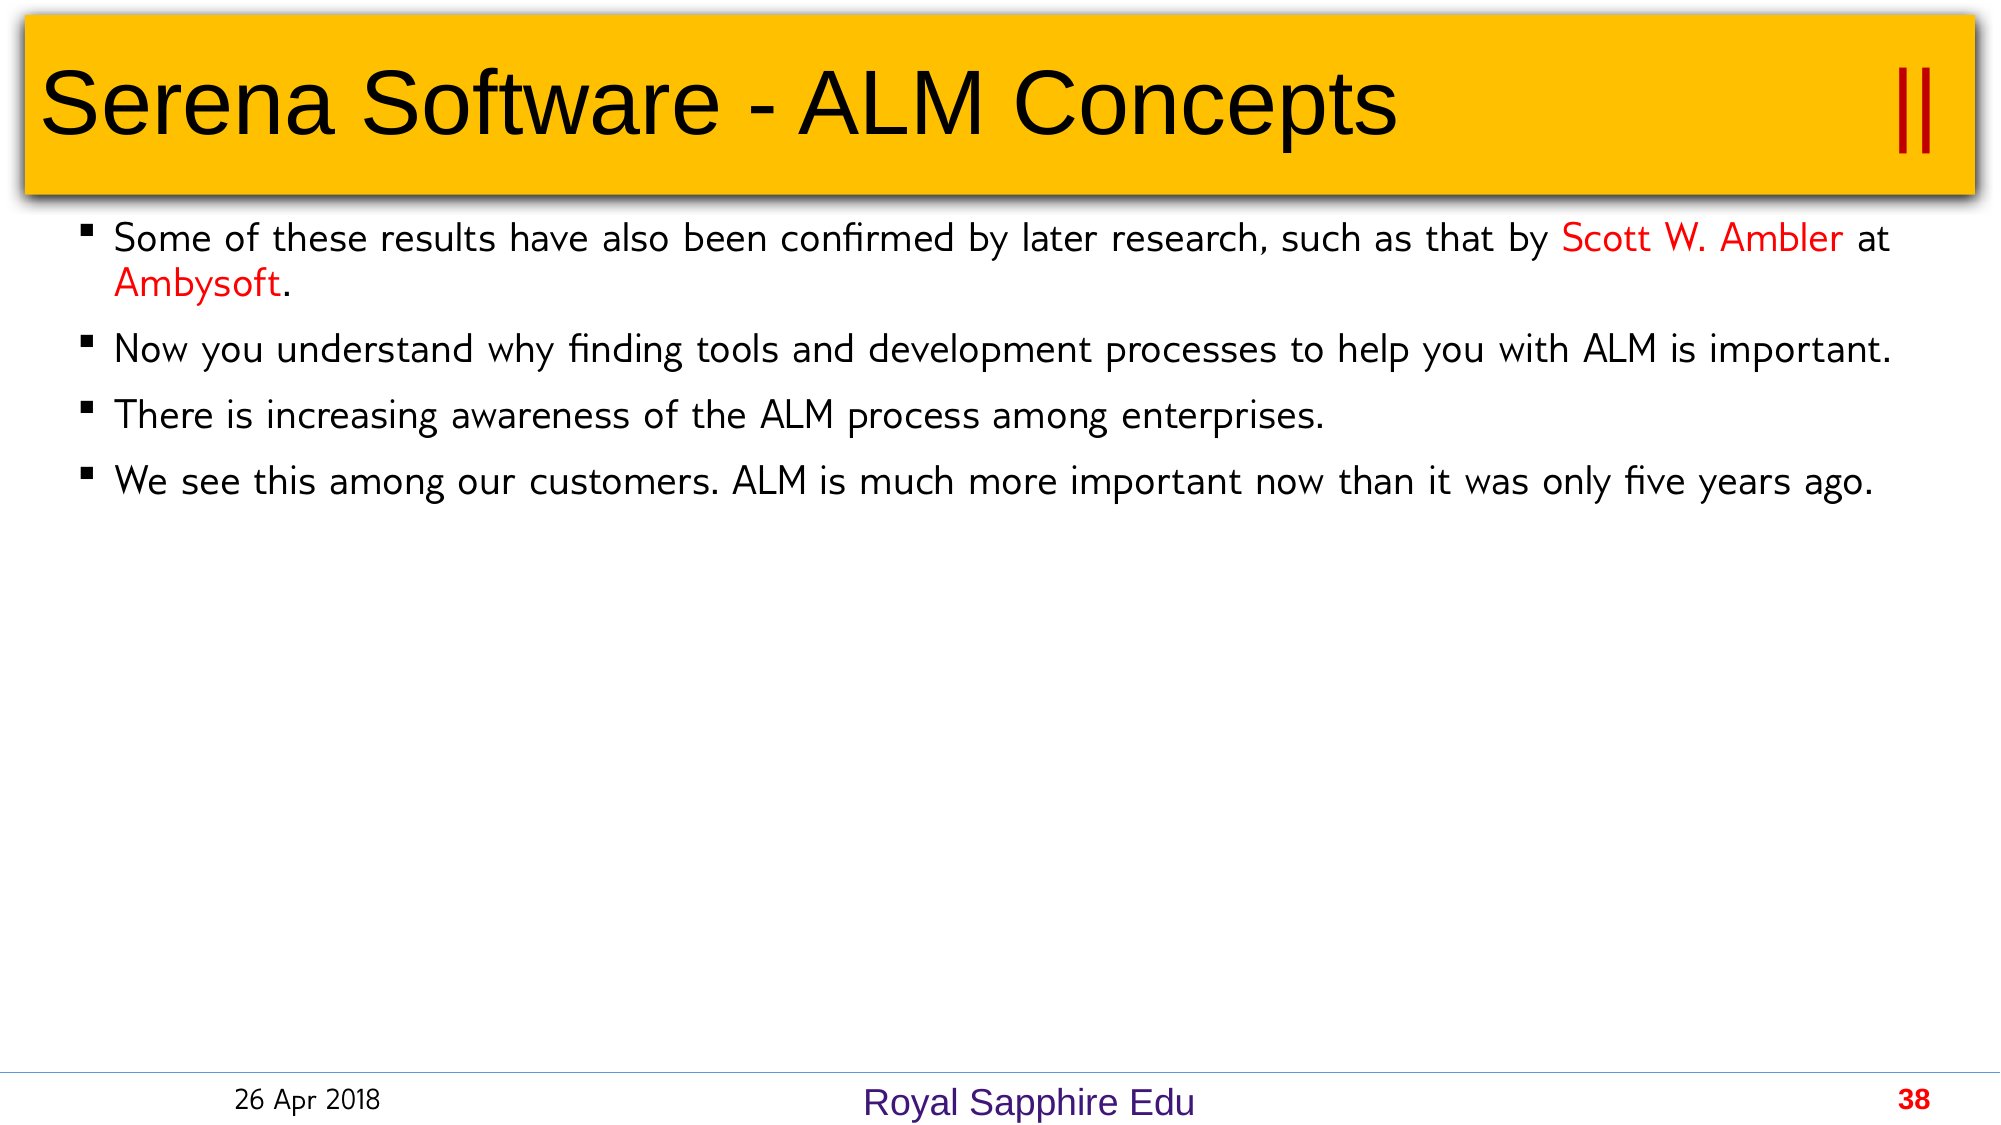

# Serena Software - ALM Concepts			  ||
Some of these results have also been confirmed by later research, such as that by Scott W. Ambler at Ambysoft.
Now you understand why finding tools and development processes to help you with ALM is important.
There is increasing awareness of the ALM process among enterprises.
We see this among our customers. ALM is much more important now than it was only five years ago.
26 Apr 2018
38